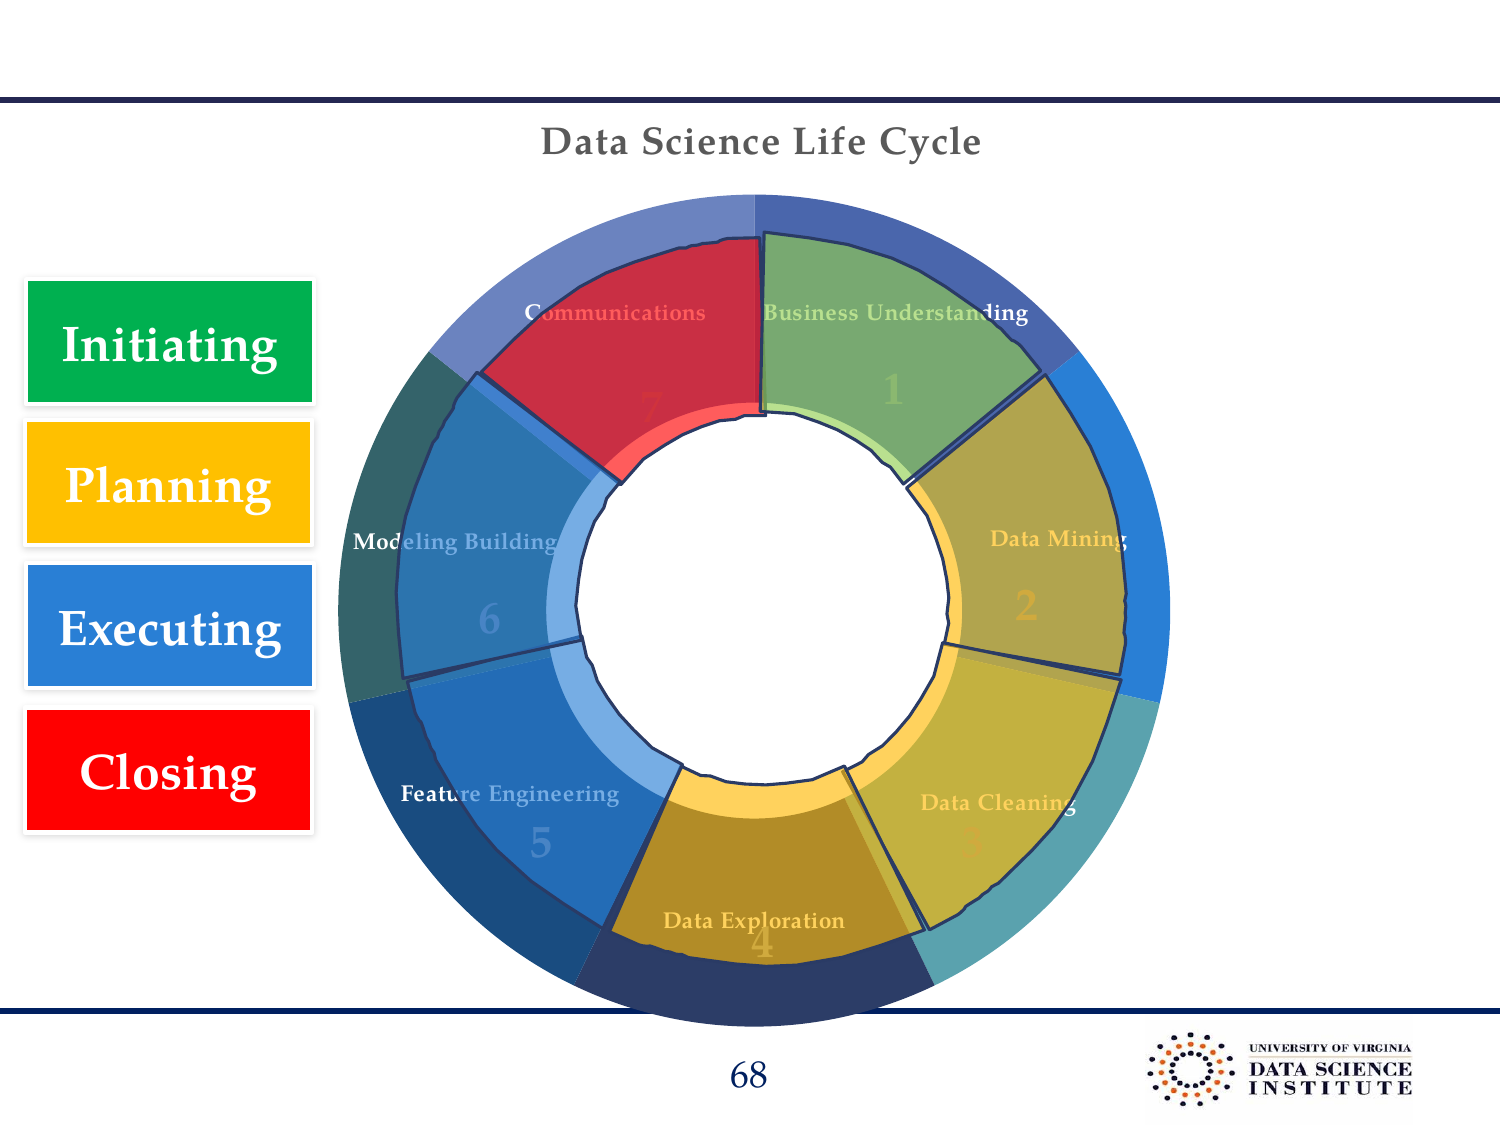

### Chart:

| Category | Data Science Life Cycle |
|---|---|
| Business Understanding | 14.2 |
| Data Mining | 14.2 |
| Data Cleaning | 14.2 |
| Data Exploration | 14.2 |
| Feature Engineering | 14.2 |
| Modeling Building | 14.2 |
| Communications | 14.2 |
7
2
6
5
3
4

Initiating

Planning

Executing

Closing